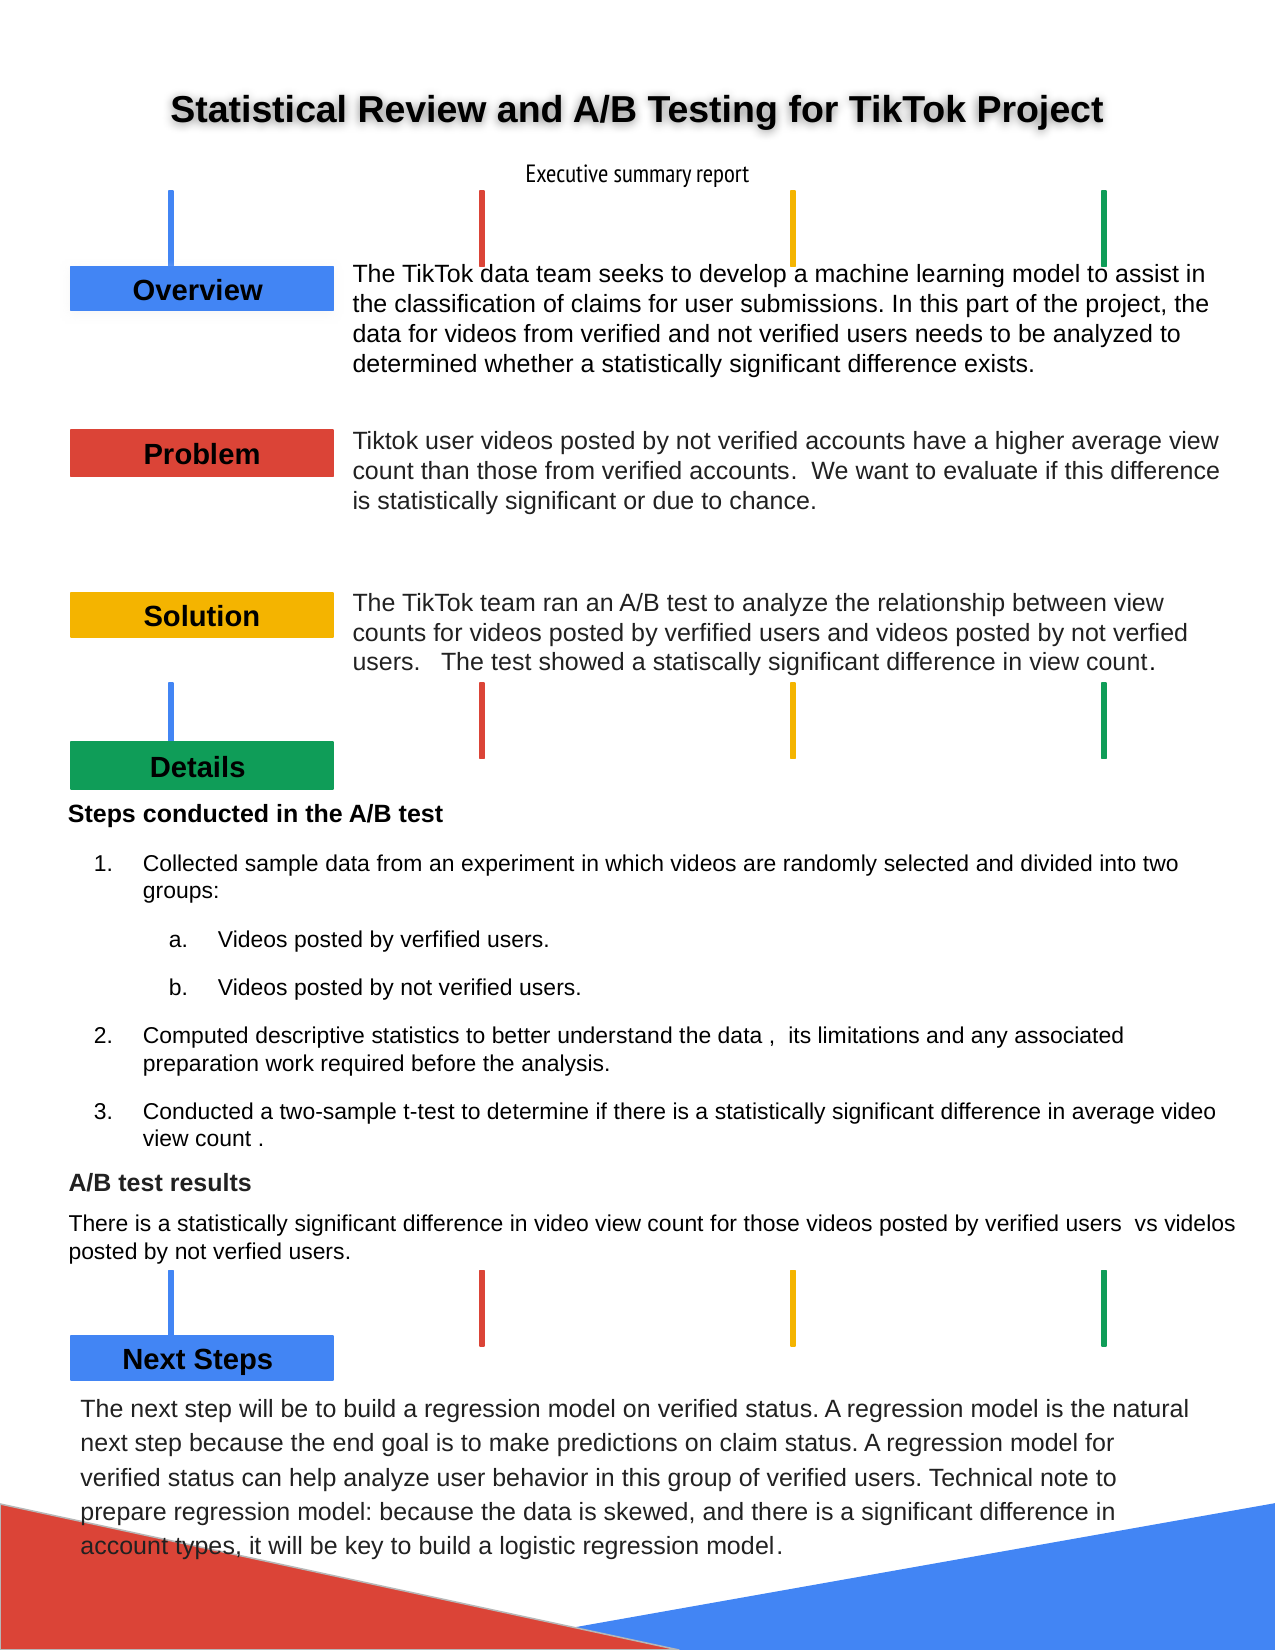

# Statistical Review and A/B Testing for TikTok Project

Executive summary report
The TikTok data team seeks to develop a machine learning model to assist in the classification of claims for user submissions. In this part of the project, the data for videos from verified and not verified users needs to be analyzed to determined whether a statistically significant difference exists.

Tiktok user videos posted by not verified accounts have a higher average view count than those from verified accounts.  We want to evaluate if this difference is statistically significant or due to chance.
The TikTok team ran an A/B test to analyze the relationship between view counts for videos posted by verfified users and videos posted by not verfied users.   The test showed a statiscally significant difference in view count.
Steps conducted in the A/B test
Collected sample data from an experiment in which videos are randomly selected and divided into two groups:
Videos posted by verfified users.
Videos posted by not verified users.
Computed descriptive statistics to better understand the data ,  its limitations and any associated preparation work required before the analysis.
Conducted a two-sample t-test to determine if there is a statistically significant difference in average video view count .

A/B test results

There is a statistically significant difference in video view count for those videos posted by verified users  vs videlos posted by not verfied users.
The next step will be to build a regression model on verified status. A regression model is the natural next step because the end goal is to make predictions on claim status. A regression model for verified status can help analyze user behavior in this group of verified users. Technical note to prepare regression model: because the data is skewed, and there is a significant difference in account types, it will be key to build a logistic regression model.